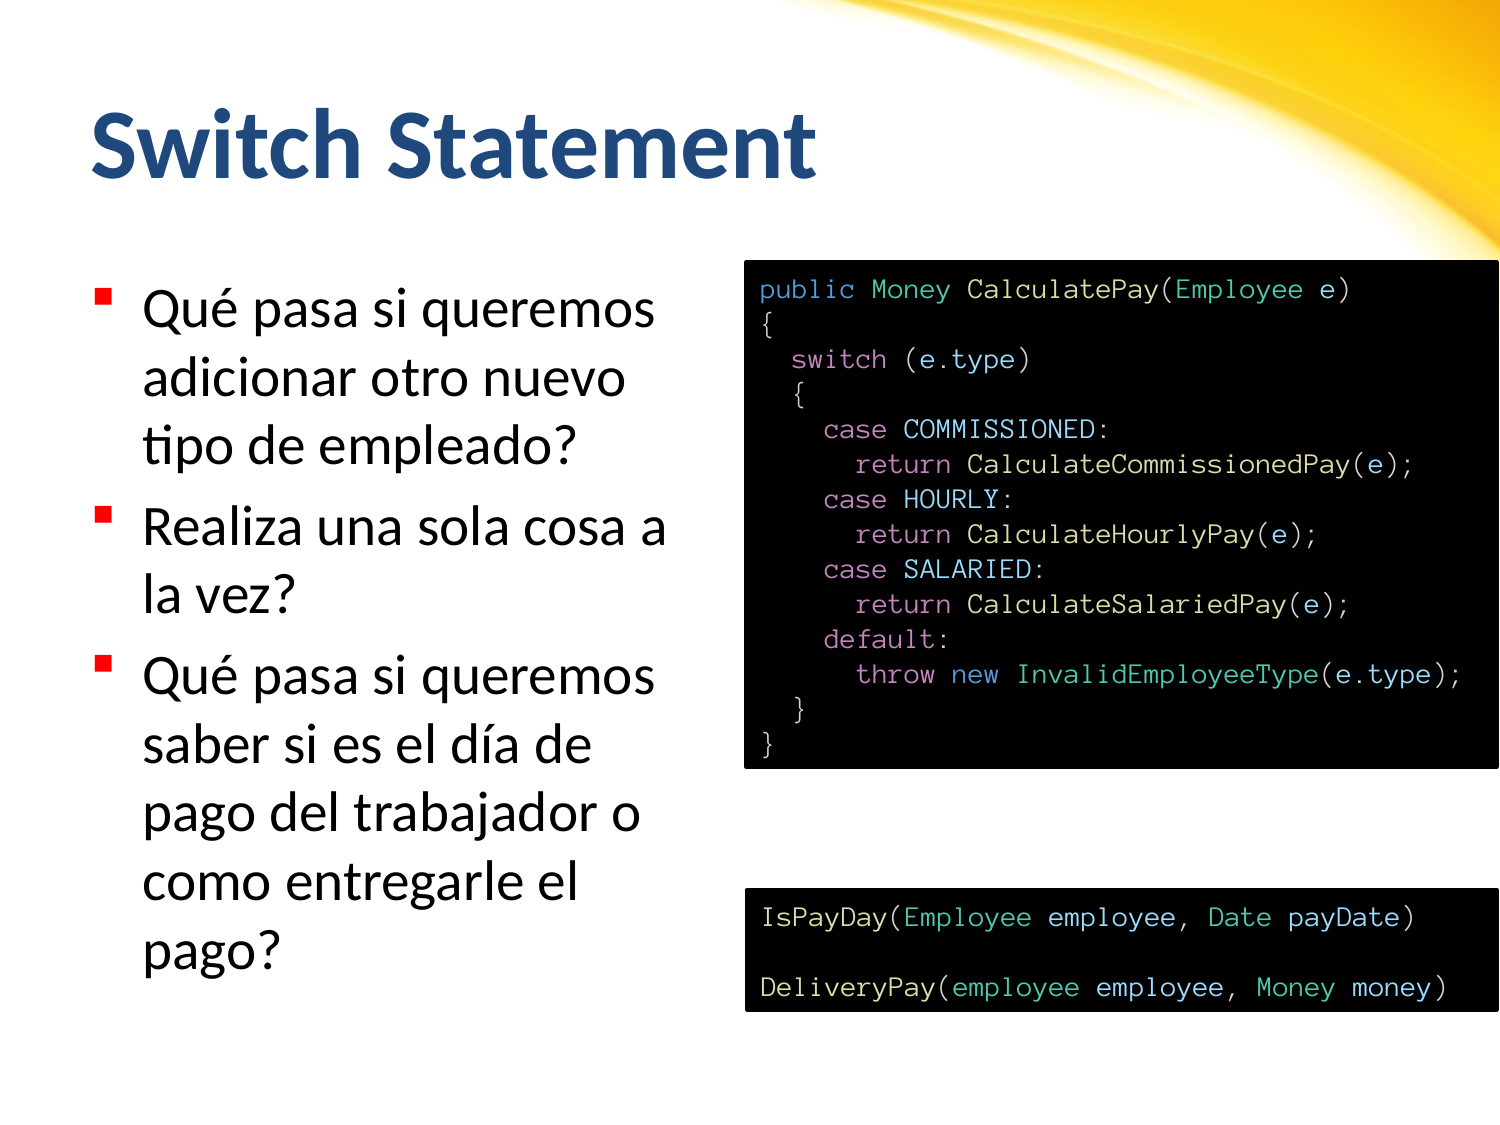

# Switch Statement
Qué pasa si queremos adicionar otro nuevo tipo de empleado?
Realiza una sola cosa a la vez?
Qué pasa si queremos saber si es el día de pago del trabajador o como entregarle el pago?
public Money CalculatePay(Employee e)
{
  switch (e.type)
  {
    case COMMISSIONED:
      return CalculateCommissionedPay(e);
    case HOURLY:
      return CalculateHourlyPay(e);
    case SALARIED:
      return CalculateSalariedPay(e);
    default:
      throw new InvalidEmployeeType(e.type);
  }
}
IsPayDay(Employee employee, Date payDate)
DeliveryPay(employee employee, Money money)